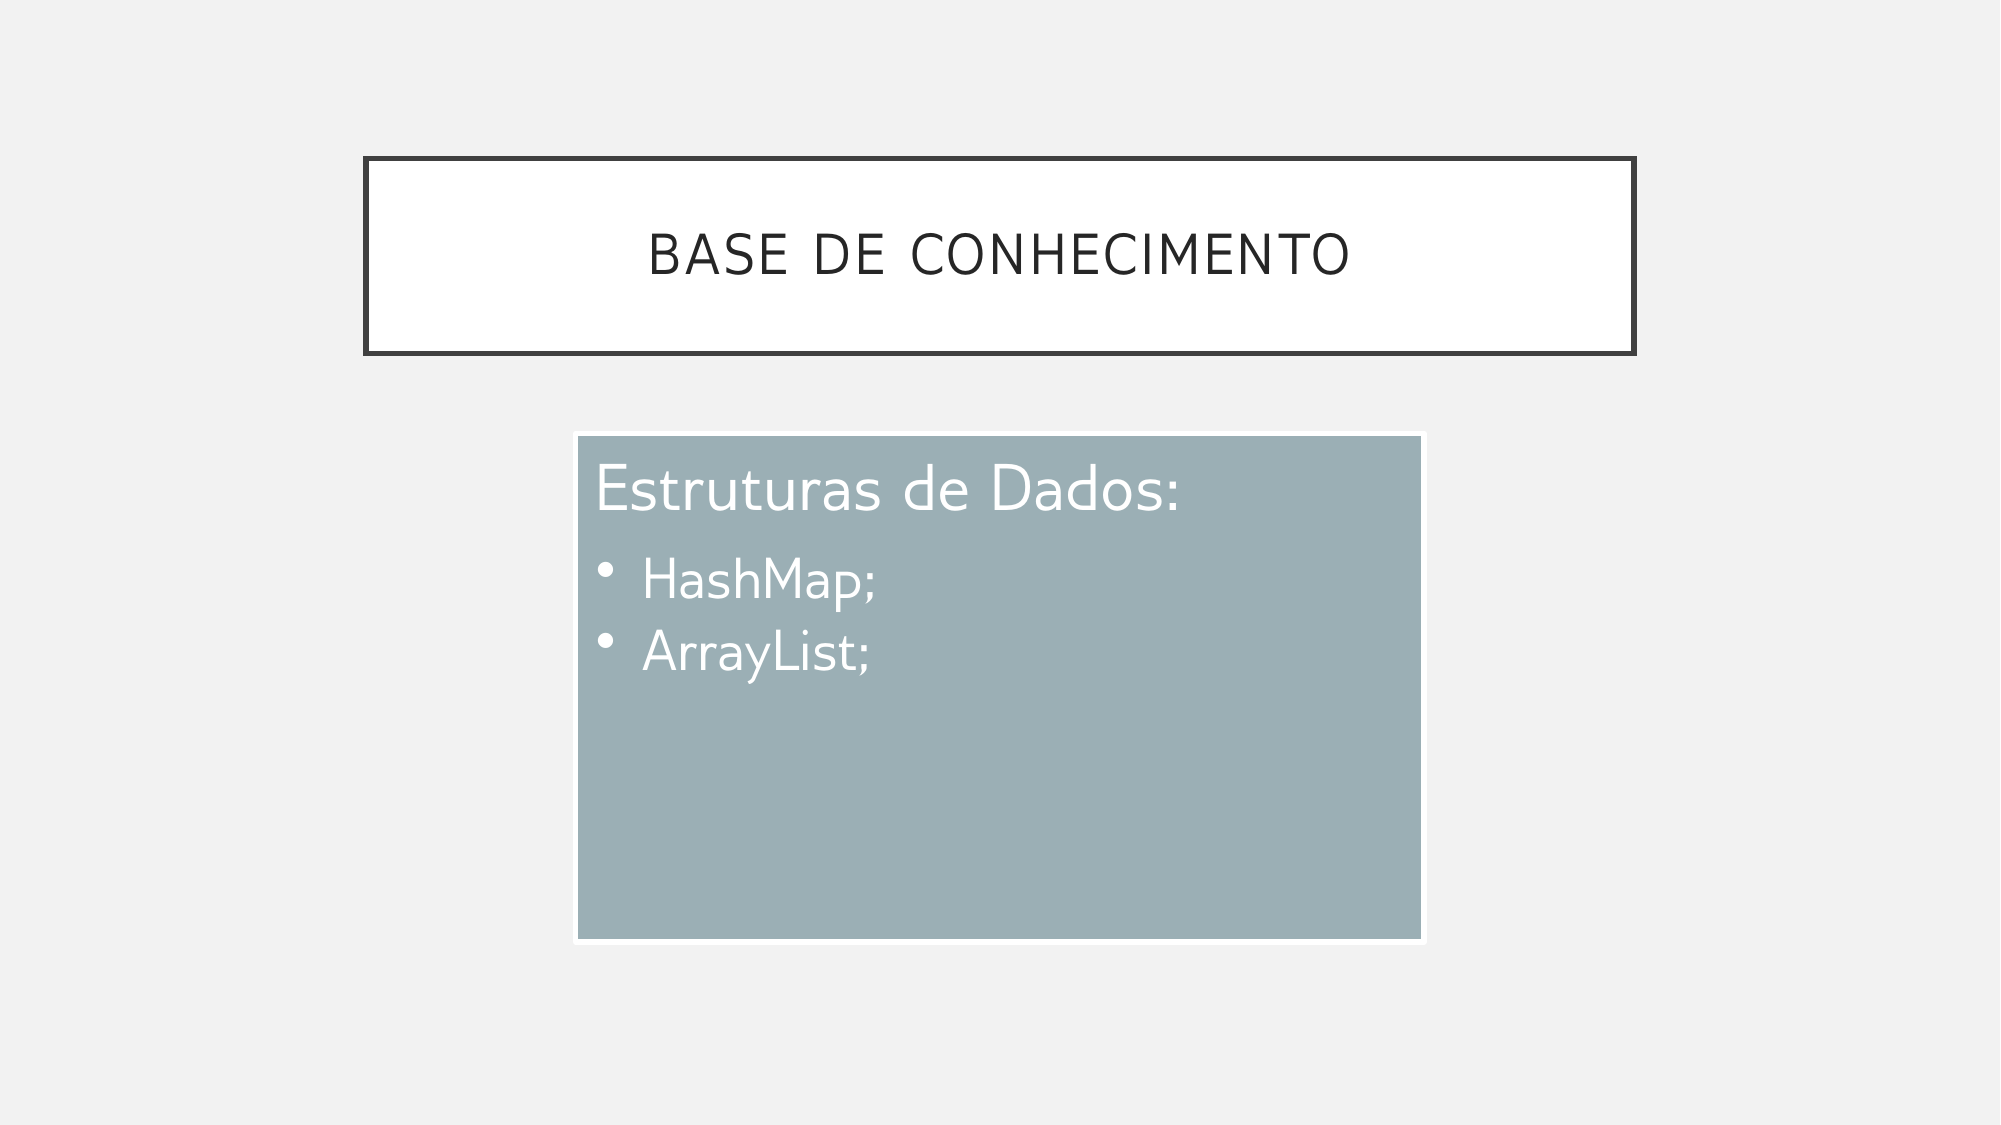

# Base de conhecimento
Estruturas de Dados:
HashMap;
ArrayList;